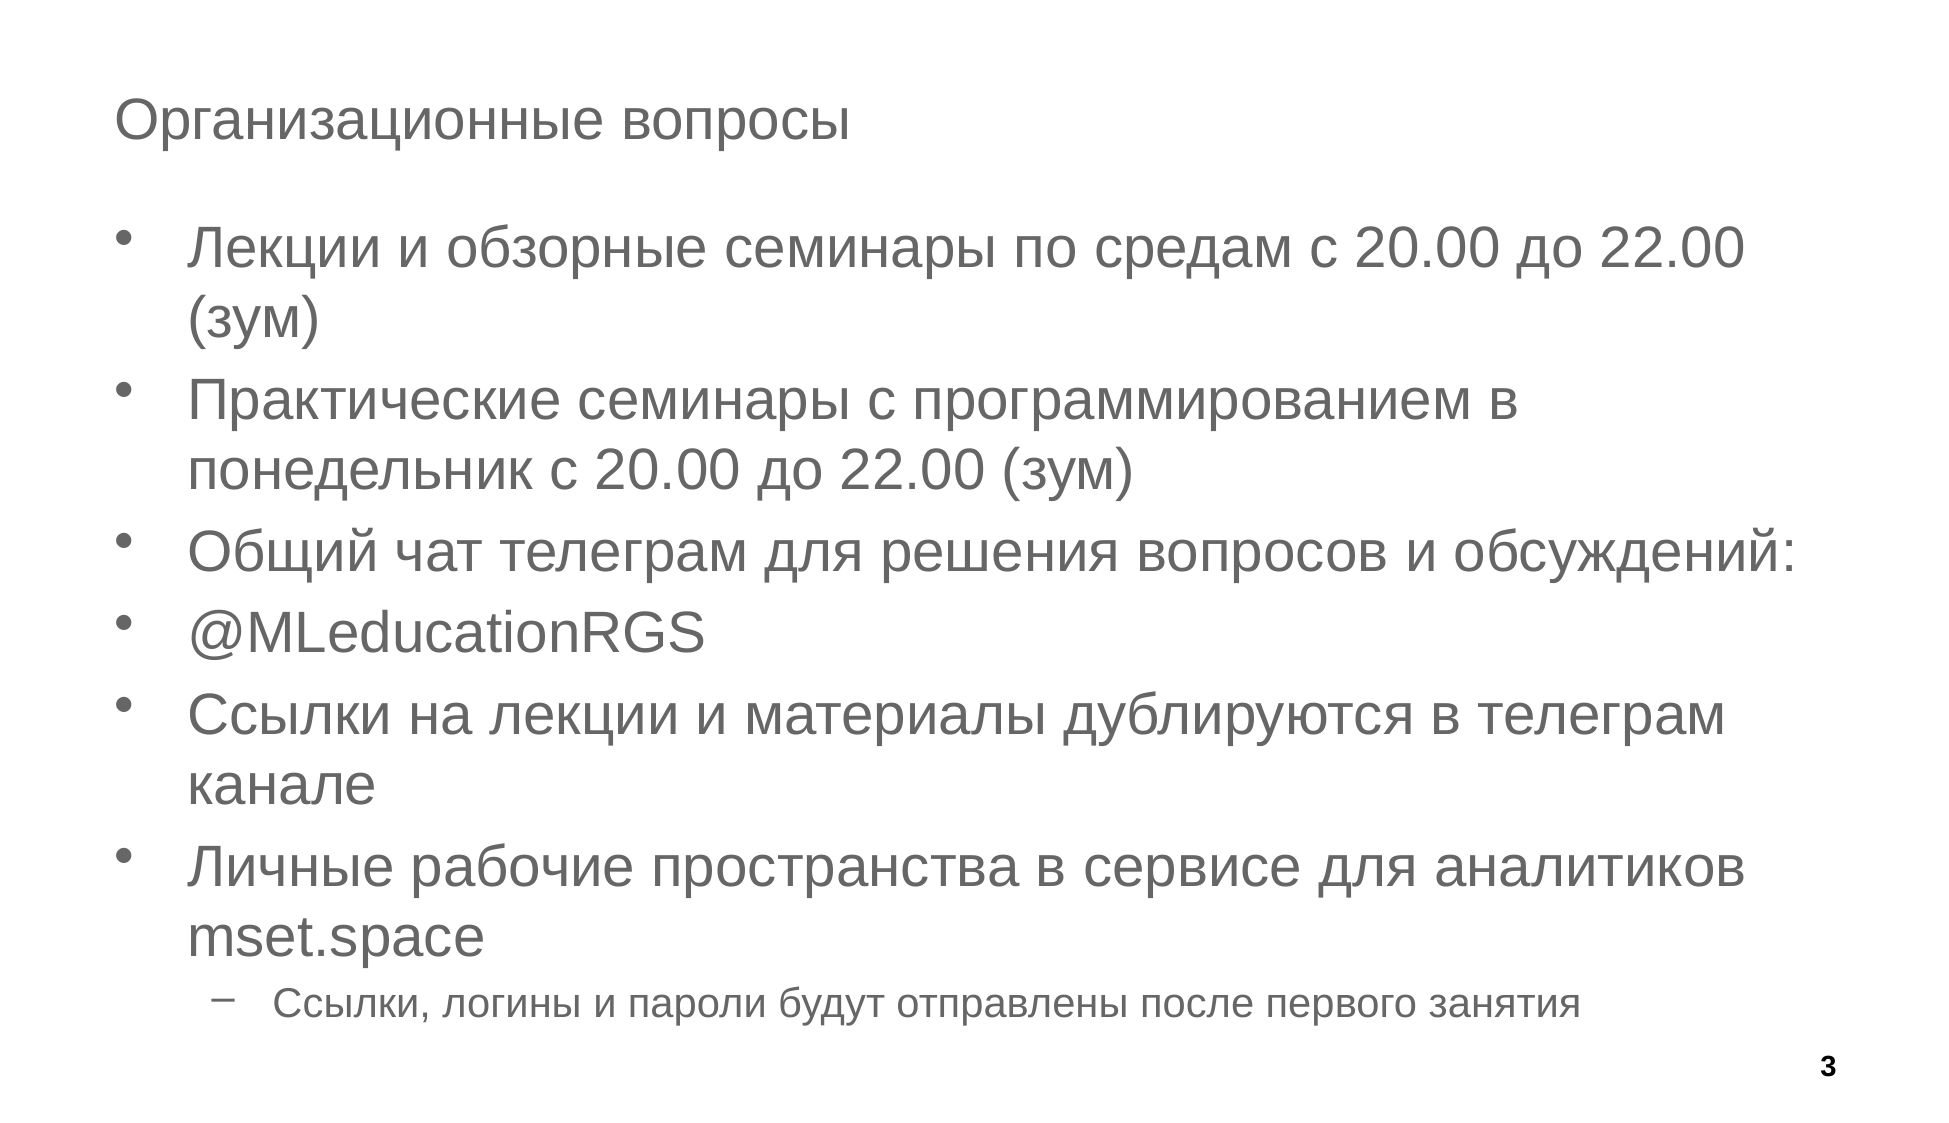

# Организационные вопросы
Лекции и обзорные семинары по средам с 20.00 до 22.00 (зум)
Практические семинары с программированием в понедельник с 20.00 до 22.00 (зум)
Общий чат телеграм для решения вопросов и обсуждений:
@MLeducationRGS
Ссылки на лекции и материалы дублируются в телеграм канале
Личные рабочие пространства в сервисе для аналитиков mset.space
Ссылки, логины и пароли будут отправлены после первого занятия
3